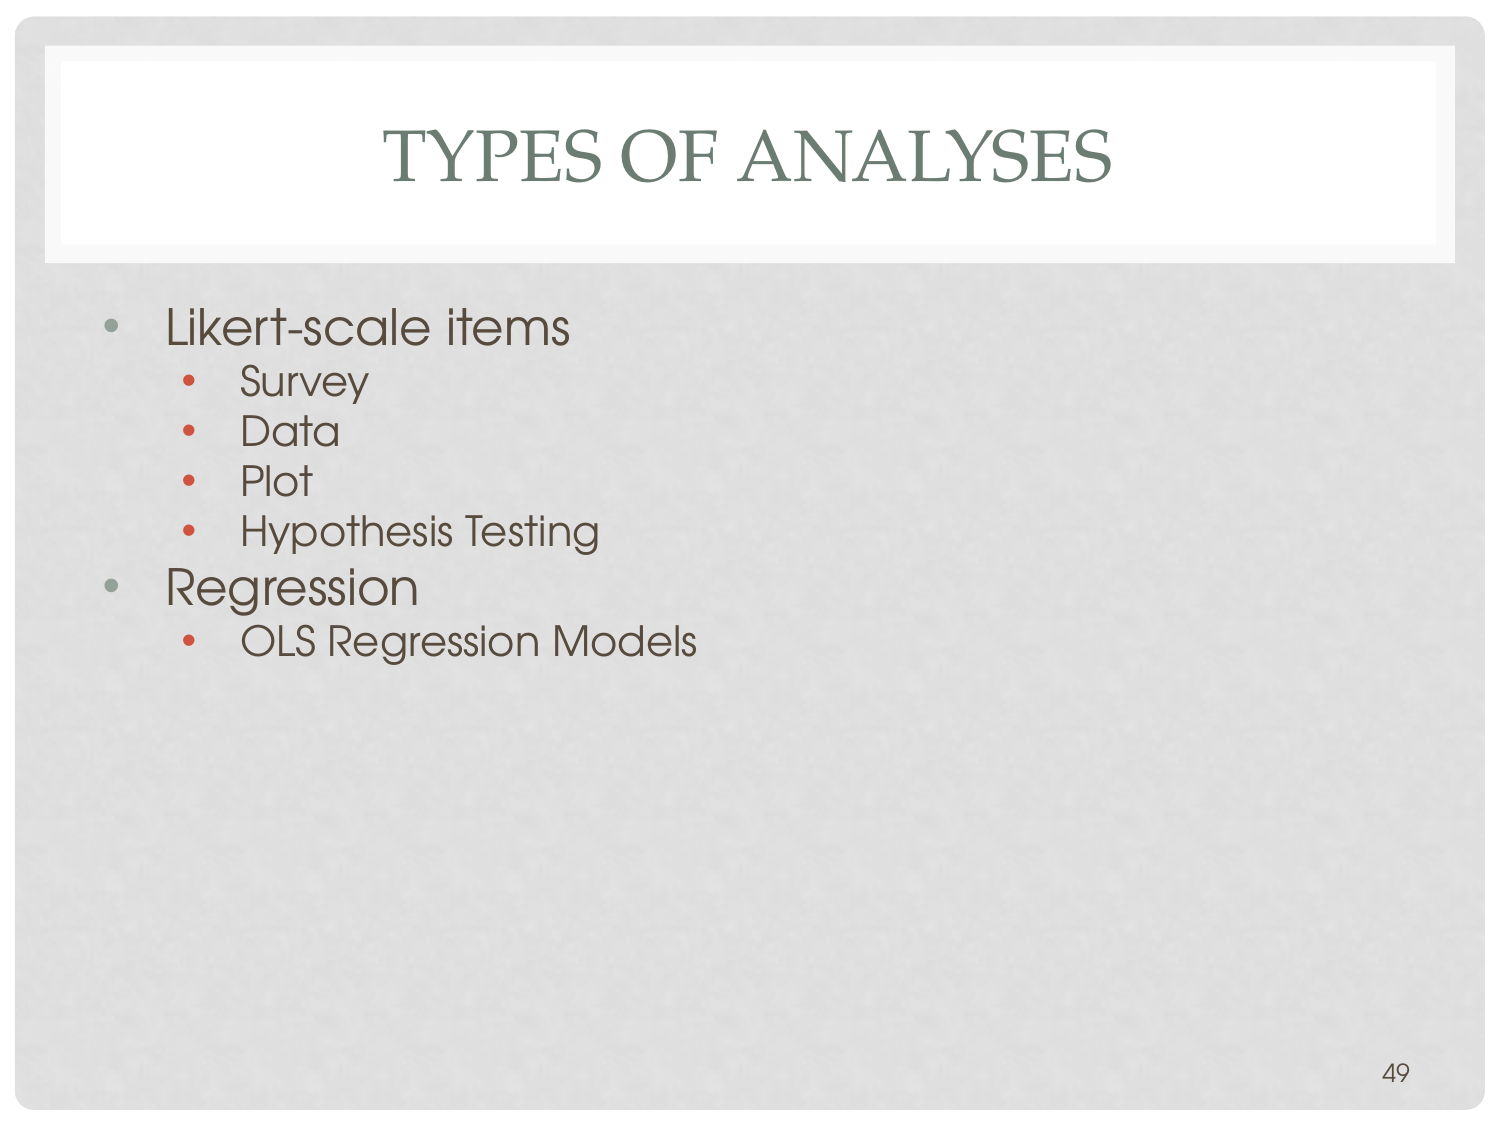

# TYPES OF ANALYSES
Likert-scale items
Survey
Data
Plot
Hypothesis Testing
Regression
OLS Regression Models
49